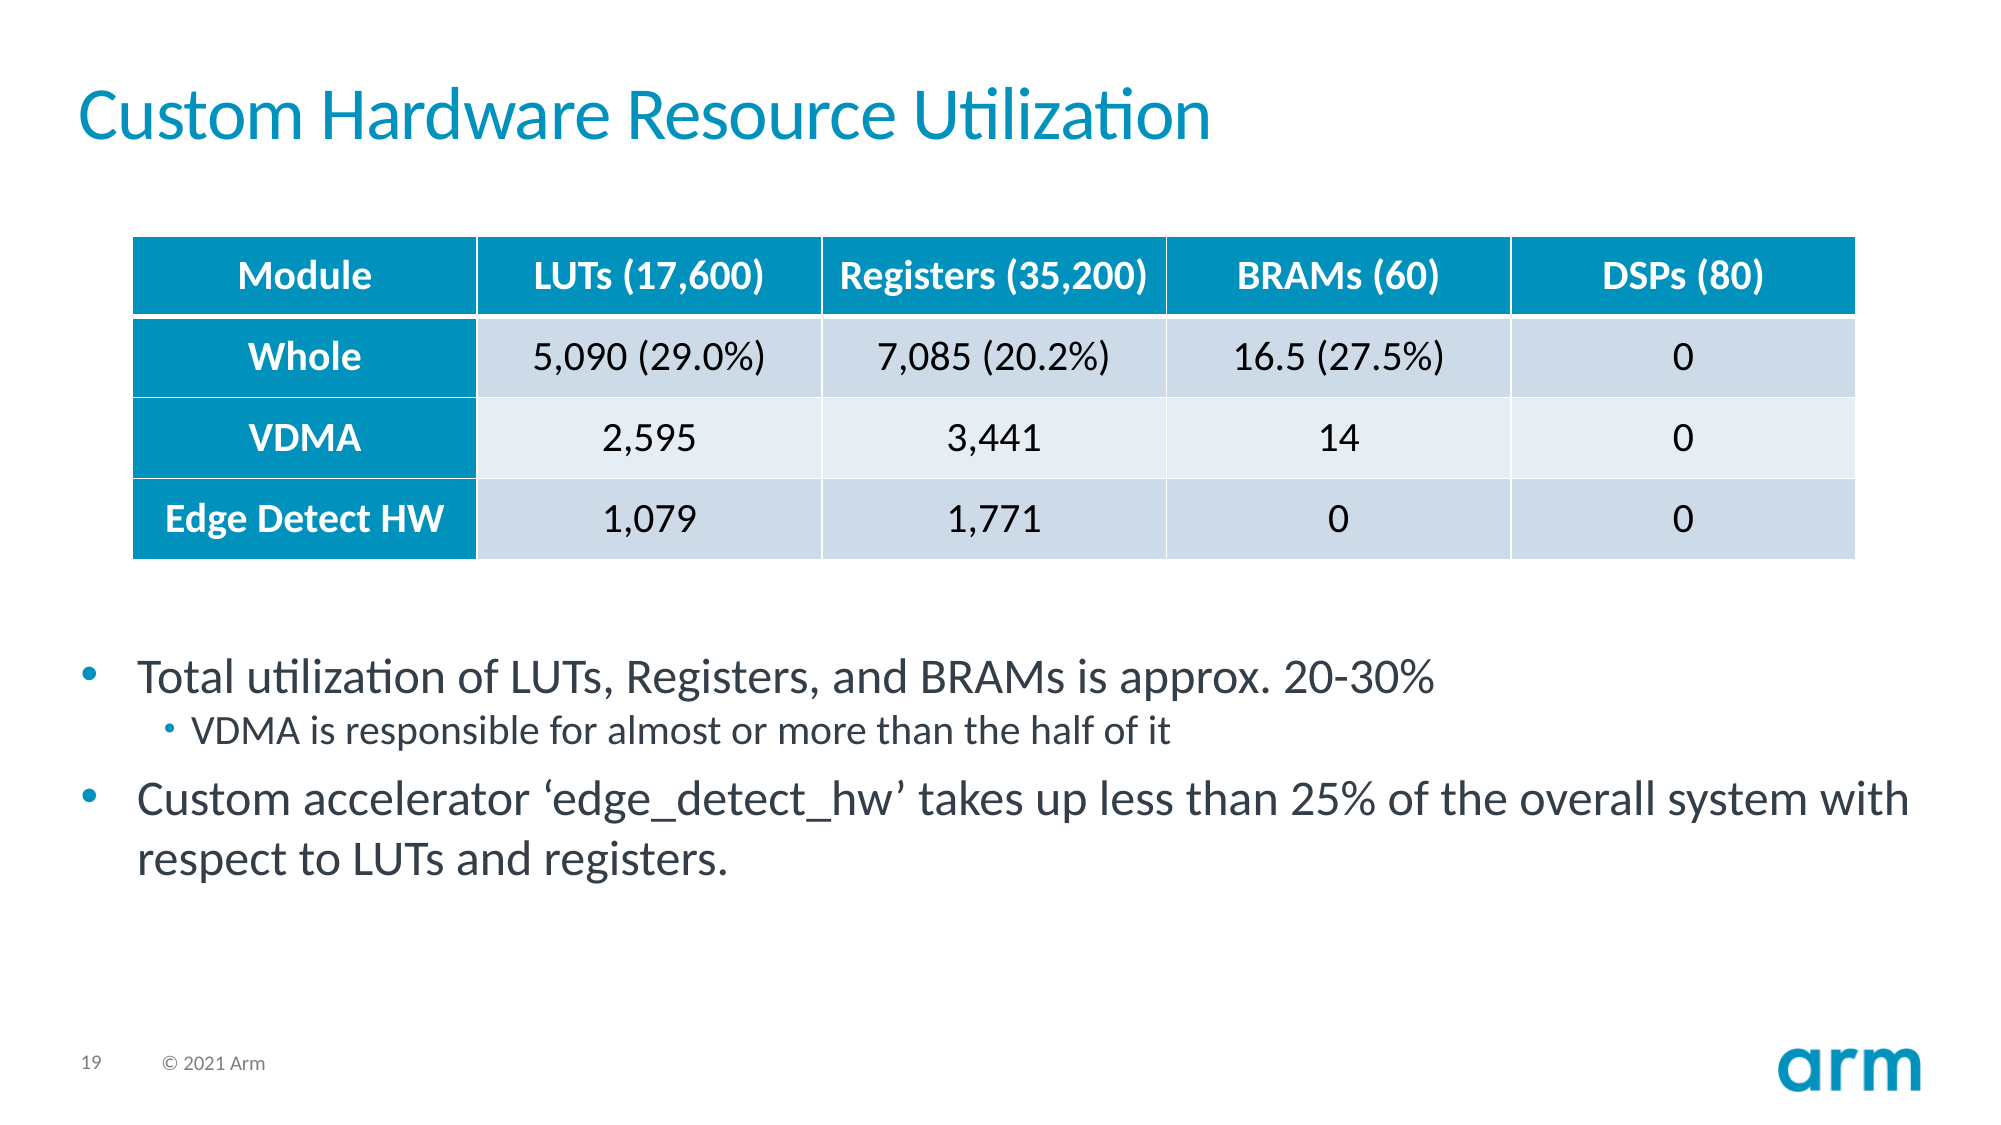

# Custom Hardware Resource Utilization
| Module | LUTs (17,600) | Registers (35,200) | BRAMs (60) | DSPs (80) |
| --- | --- | --- | --- | --- |
| Whole | 5,090 (29.0%) | 7,085 (20.2%) | 16.5 (27.5%) | 0 |
| VDMA | 2,595 | 3,441 | 14 | 0 |
| Edge Detect HW | 1,079 | 1,771 | 0 | 0 |
Total utilization of LUTs, Registers, and BRAMs is approx. 20-30%
VDMA is responsible for almost or more than the half of it
Custom accelerator ‘edge_detect_hw’ takes up less than 25% of the overall system with respect to LUTs and registers.